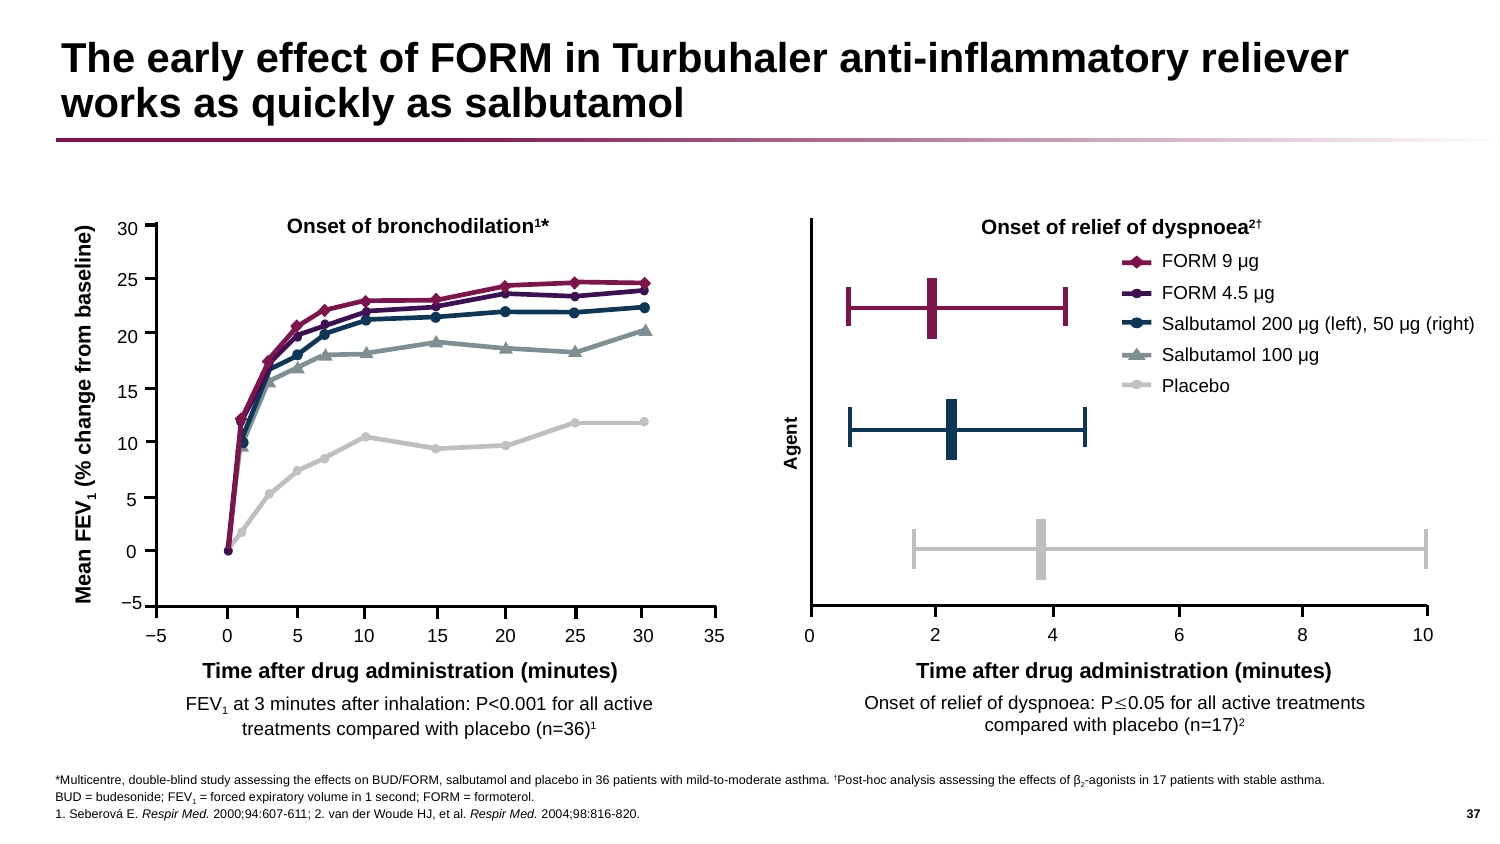

# The early effect of FORM in Turbuhaler anti-inflammatory reliever works as quickly as salbutamol
Onset of bronchodilation1*
30

25
20
15
10
5
0
−5
−5
0
5
10
15
20
25
30
35
Onset of relief of dyspnoea2†

2
4
6
8
10
0
FORM 9 μg

FORM 4.5 μg

Salbutamol 200 μg (left), 50 μg (right)

Salbutamol 100 μg

Placebo

Mean FEV1 (% change from baseline)
Agent
Time after drug administration (minutes)
Time after drug administration (minutes)
Onset of relief of dyspnoea: P≤0.05 for all active treatments compared with placebo (n=17)2
FEV1 at 3 minutes after inhalation: P<0.001 for all active treatments compared with placebo (n=36)1
*Multicentre, double-blind study assessing the effects on BUD/FORM, salbutamol and placebo in 36 patients with mild-to-moderate asthma. †Post-hoc analysis assessing the effects of β2-agonists in 17 patients with stable asthma.
BUD = budesonide; FEV1 = forced expiratory volume in 1 second; FORM = formoterol.
1. Seberová E. Respir Med. 2000;94:607-611; 2. van der Woude HJ, et al. Respir Med. 2004;98:816-820.
37